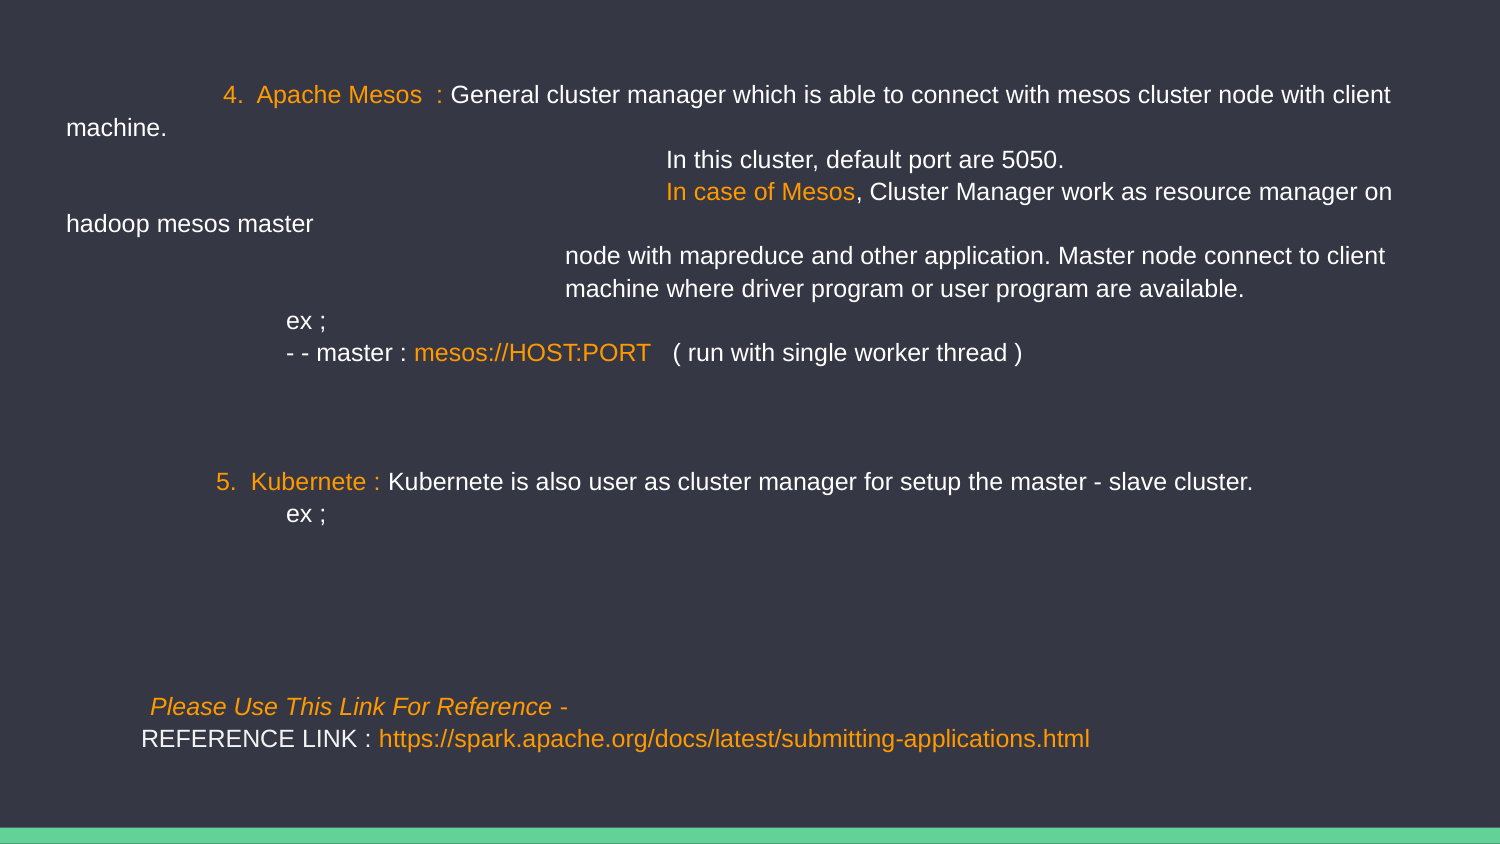

4.  Apache Mesos  : General cluster manager which is able to connect with mesos cluster node with client machine.
				In this cluster, default port are 5050.
				In case of Mesos, Cluster Manager work as resource manager on hadoop mesos master
       node with mapreduce and other application. Master node connect to client
       machine where driver program or user program are available.
	          ex ;
	          - - master : mesos://HOST:PORT   ( run with single worker thread )

	5.  Kubernete : Kubernete is also user as cluster manager for setup the master - slave cluster.
	          ex ;

            Please Use This Link For Reference -
REFERENCE LINK : https://spark.apache.org/docs/latest/submitting-applications.html